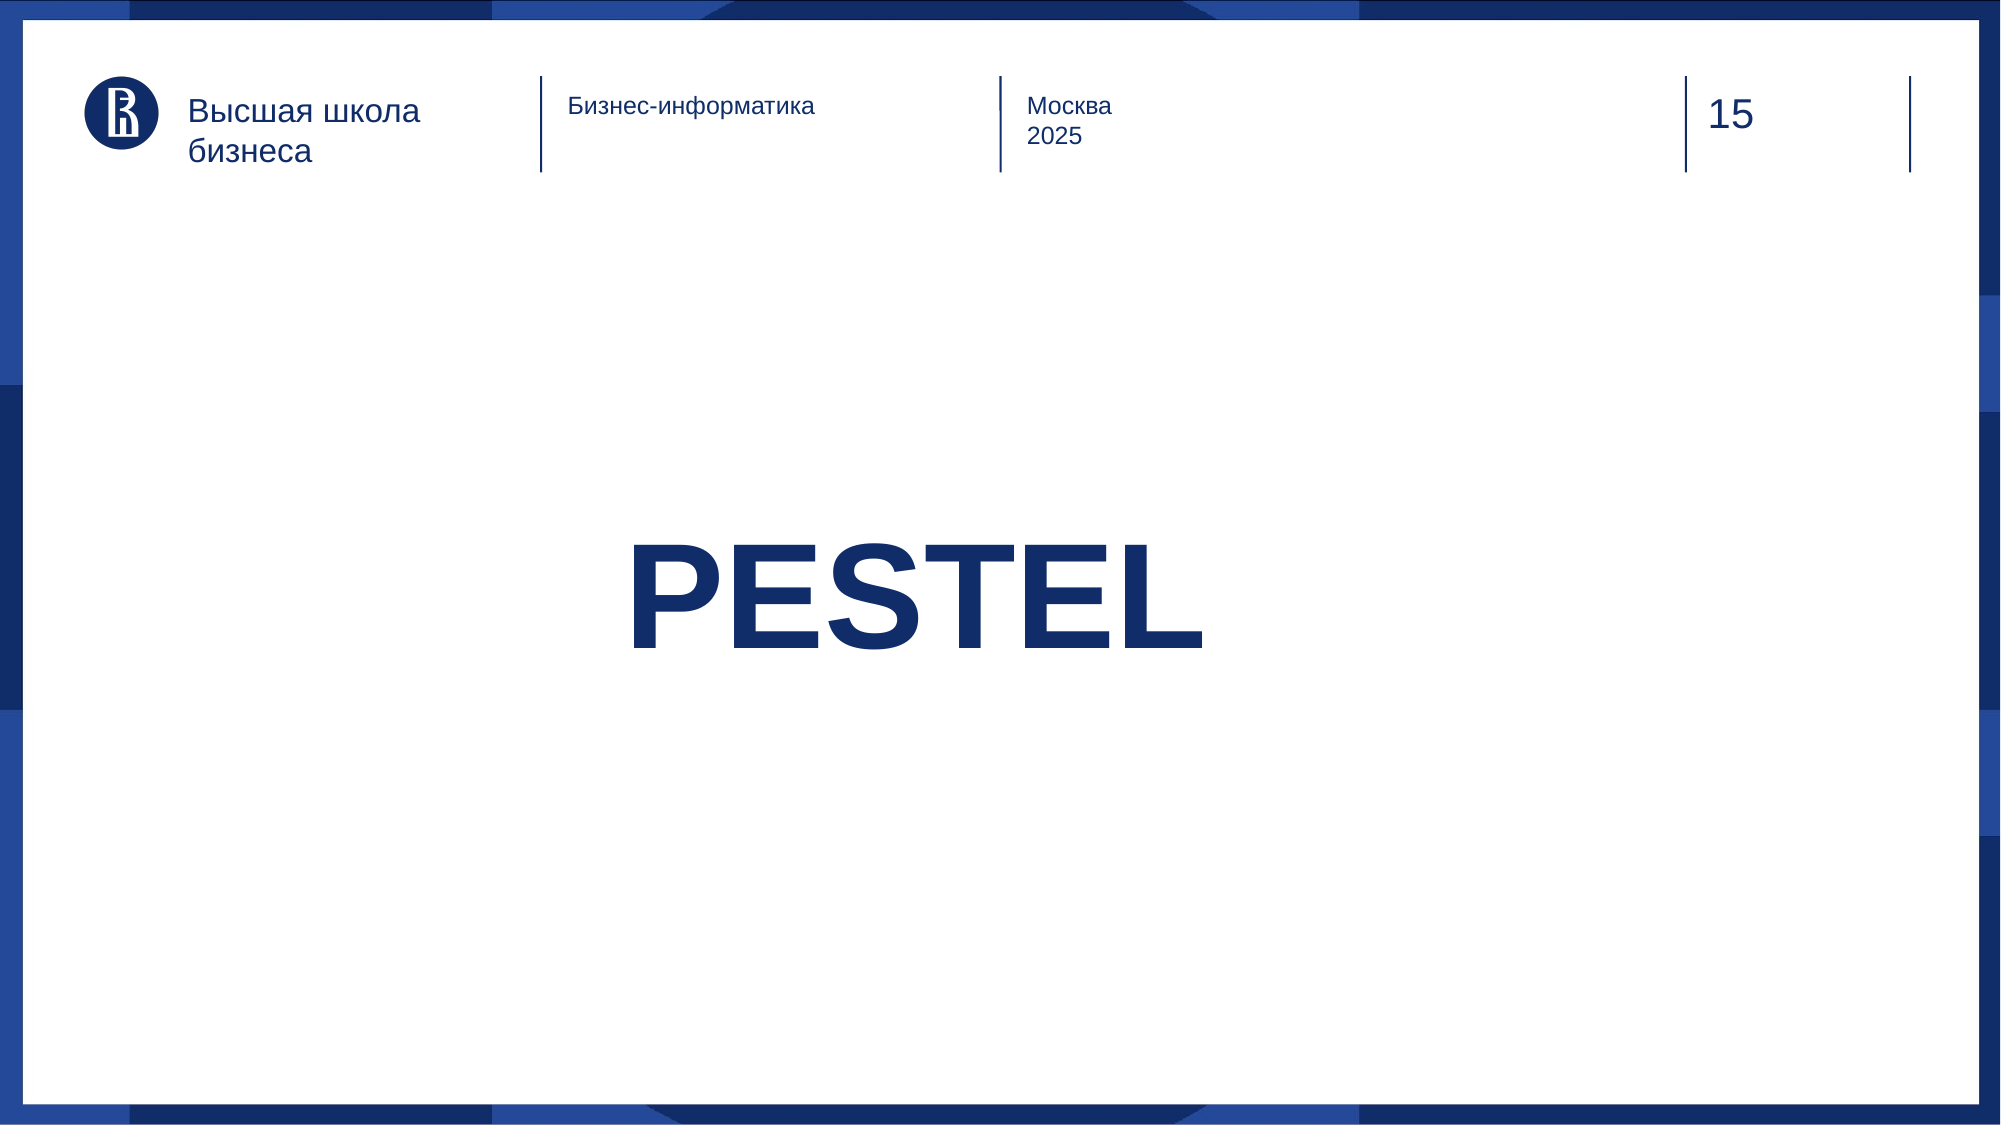

Высшая школа бизнеса
Бизнес-информатика
Москва
2025
PESTEL